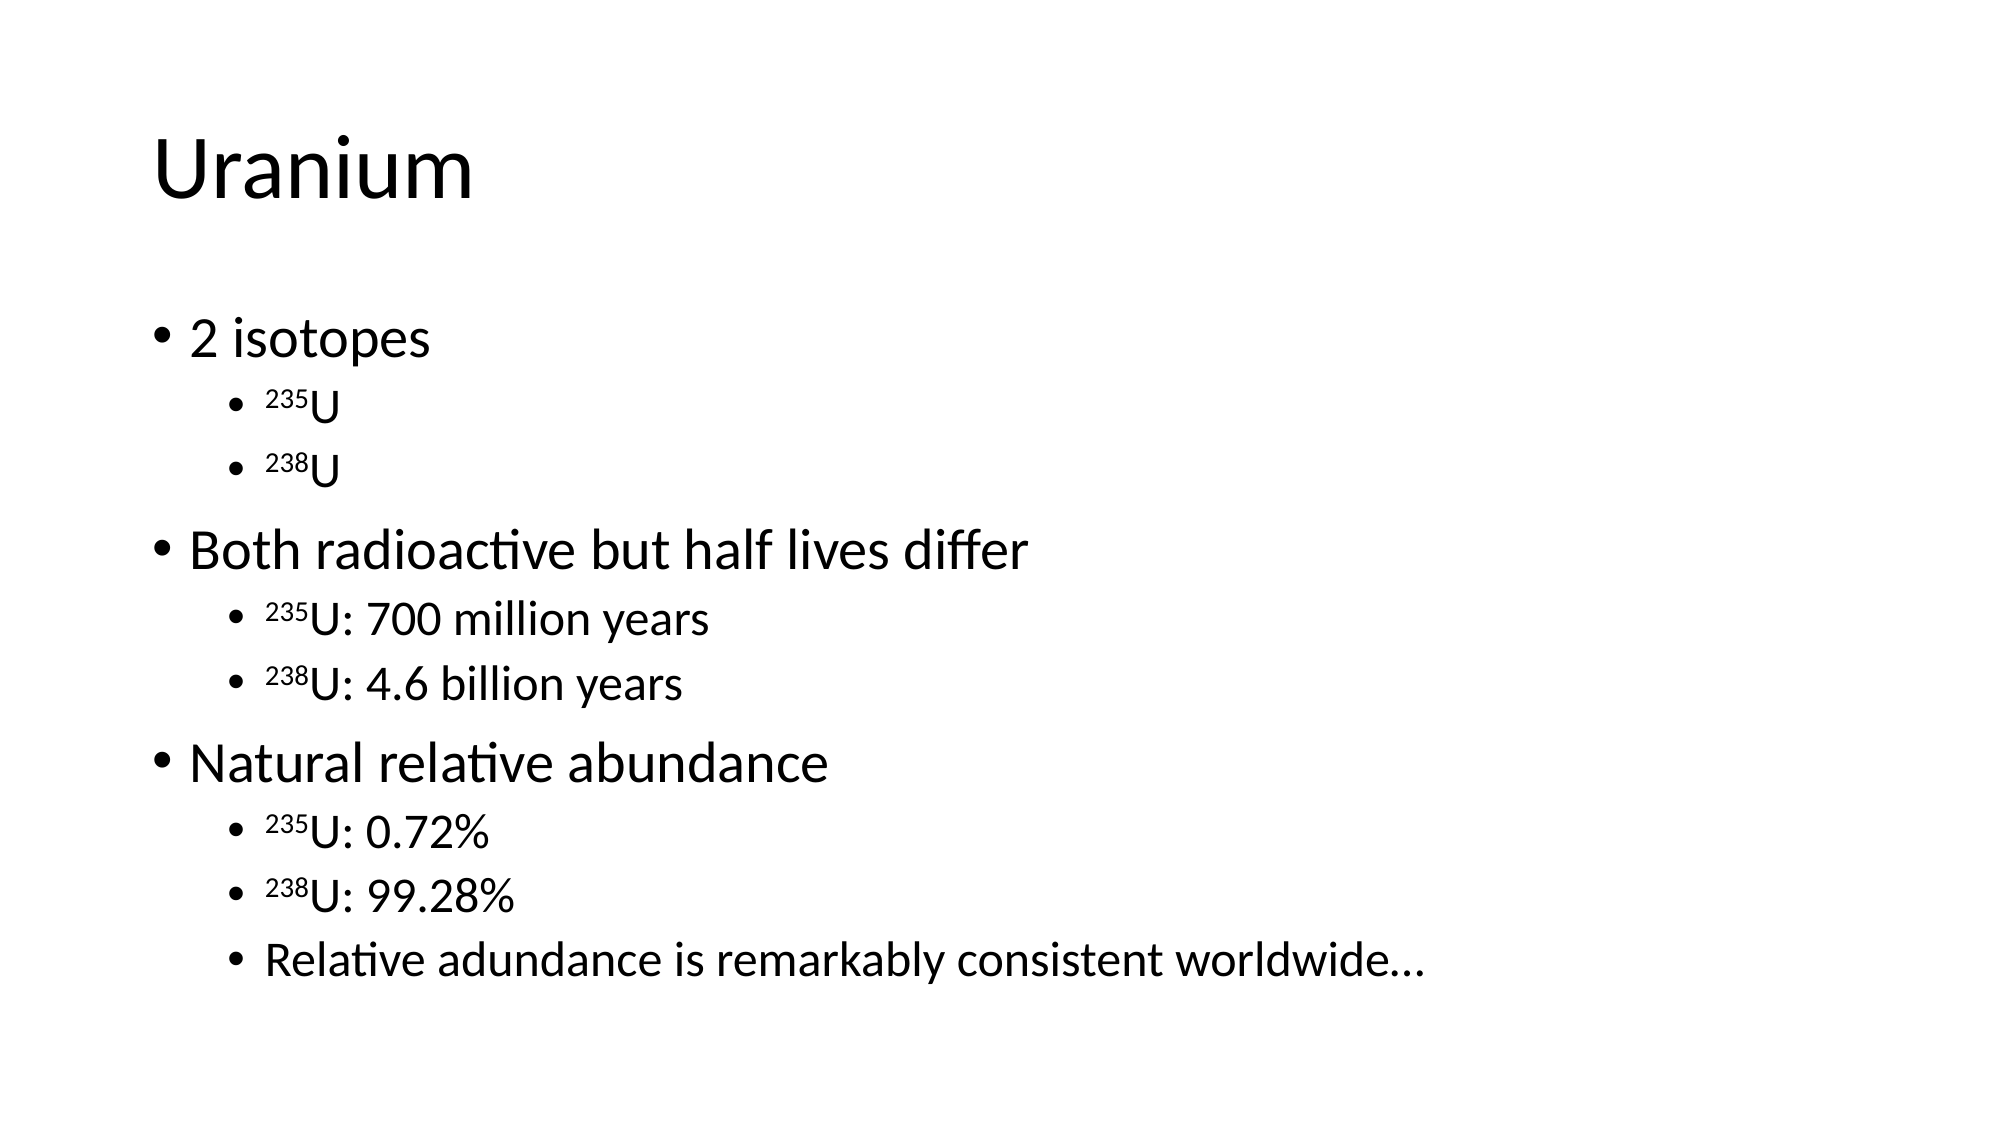

# Uranium
2 isotopes
235U
238U
Both radioactive but half lives differ
235U: 700 million years
238U: 4.6 billion years
Natural relative abundance
235U: 0.72%
238U: 99.28%
Relative adundance is remarkably consistent worldwide…